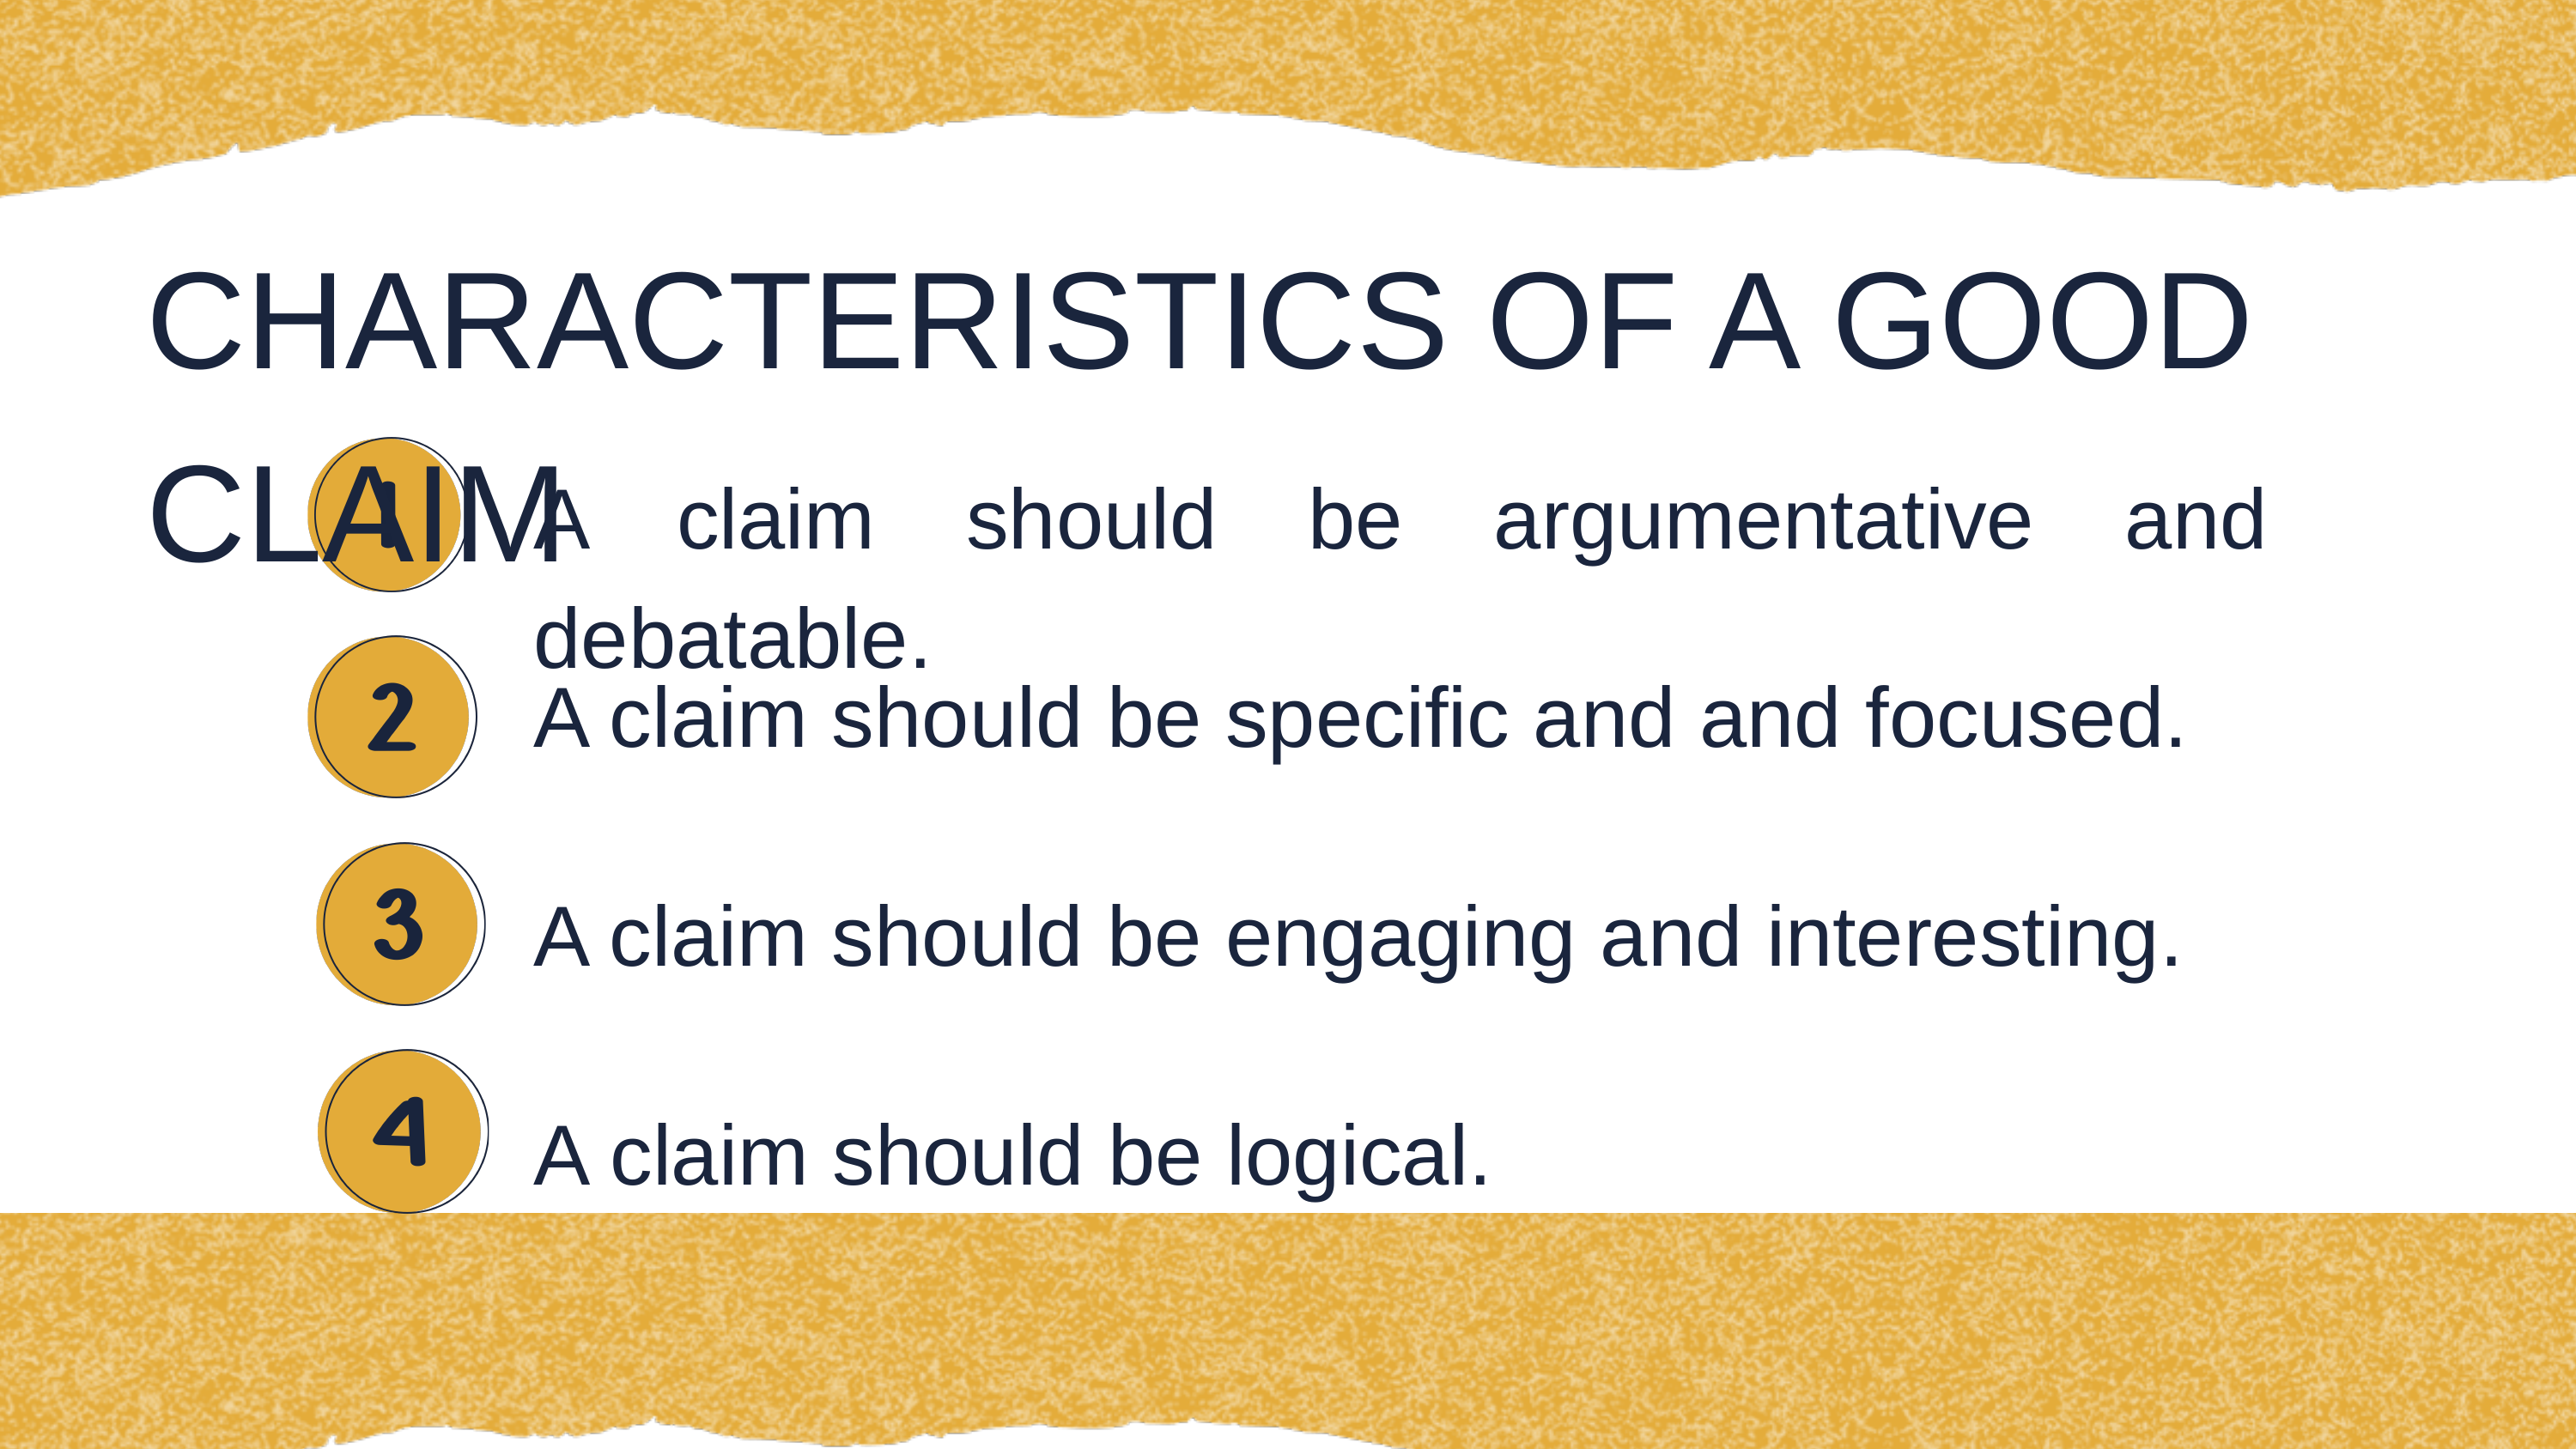

CHARACTERISTICS OF A GOOD CLAIM

A claim should be argumentative and debatable.

A claim should be specific and and focused.

A claim should be engaging and interesting.

A claim should be logical.